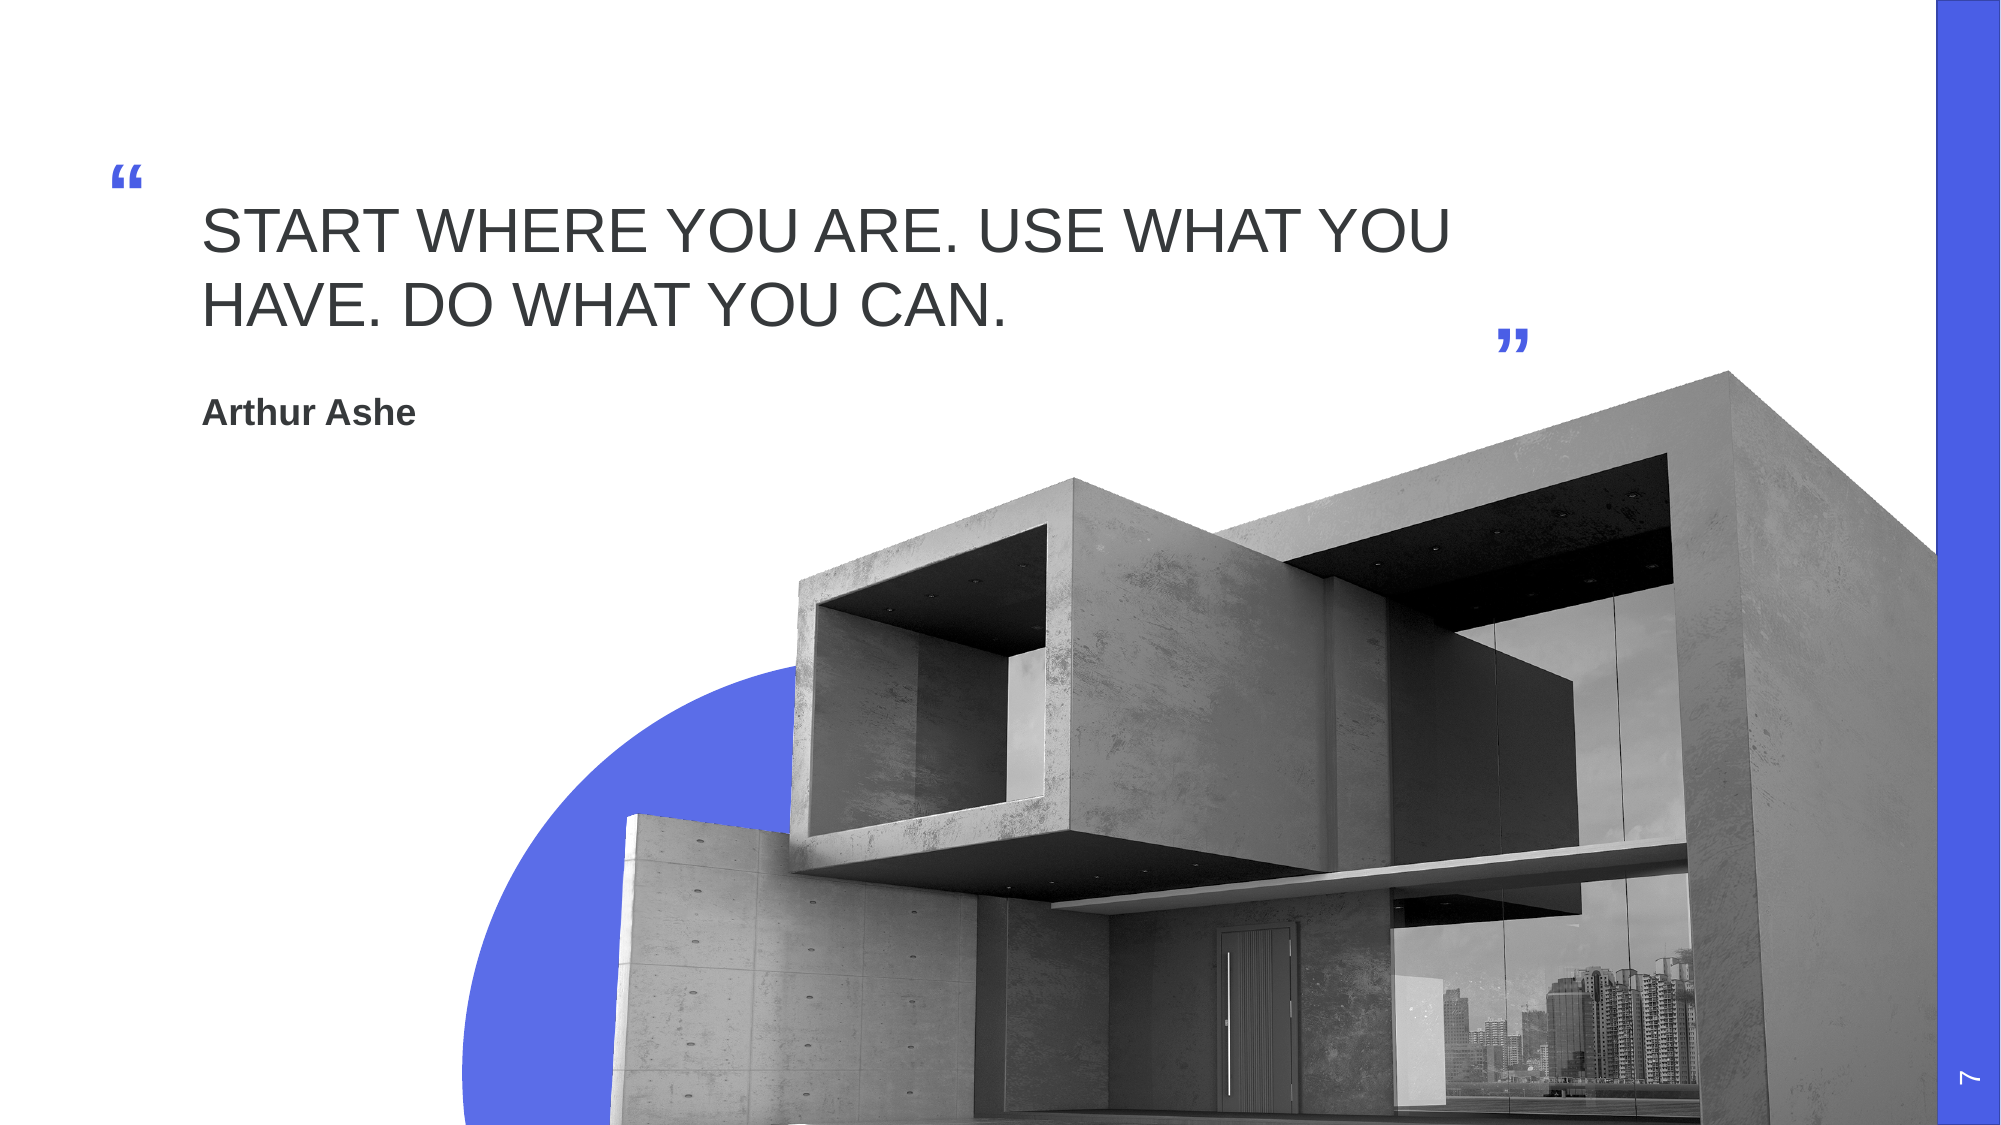

“
# Start where you are. Use what you have. DO WHAT YOU CAN.
”
Arthur Ashe
7